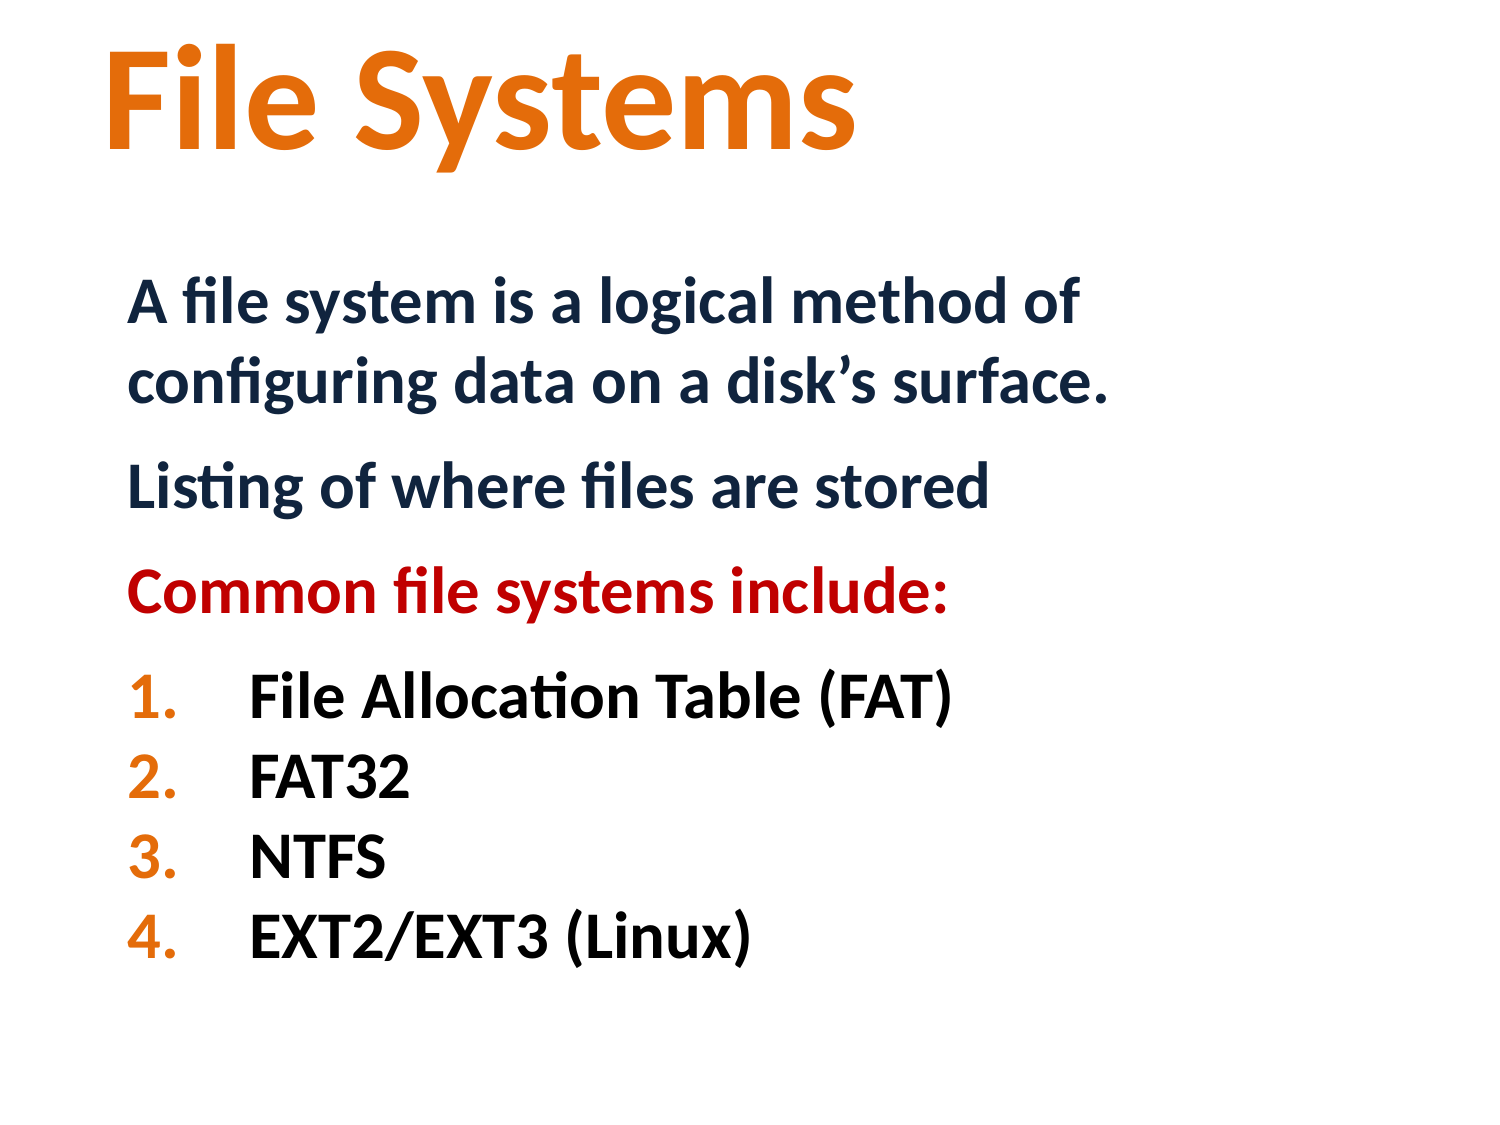

# File Systems
A file system is a logical method of configuring data on a disk’s surface.

Listing of where files are stored

Common file systems include:

File Allocation Table (FAT)
FAT32
NTFS
EXT2/EXT3 (Linux)